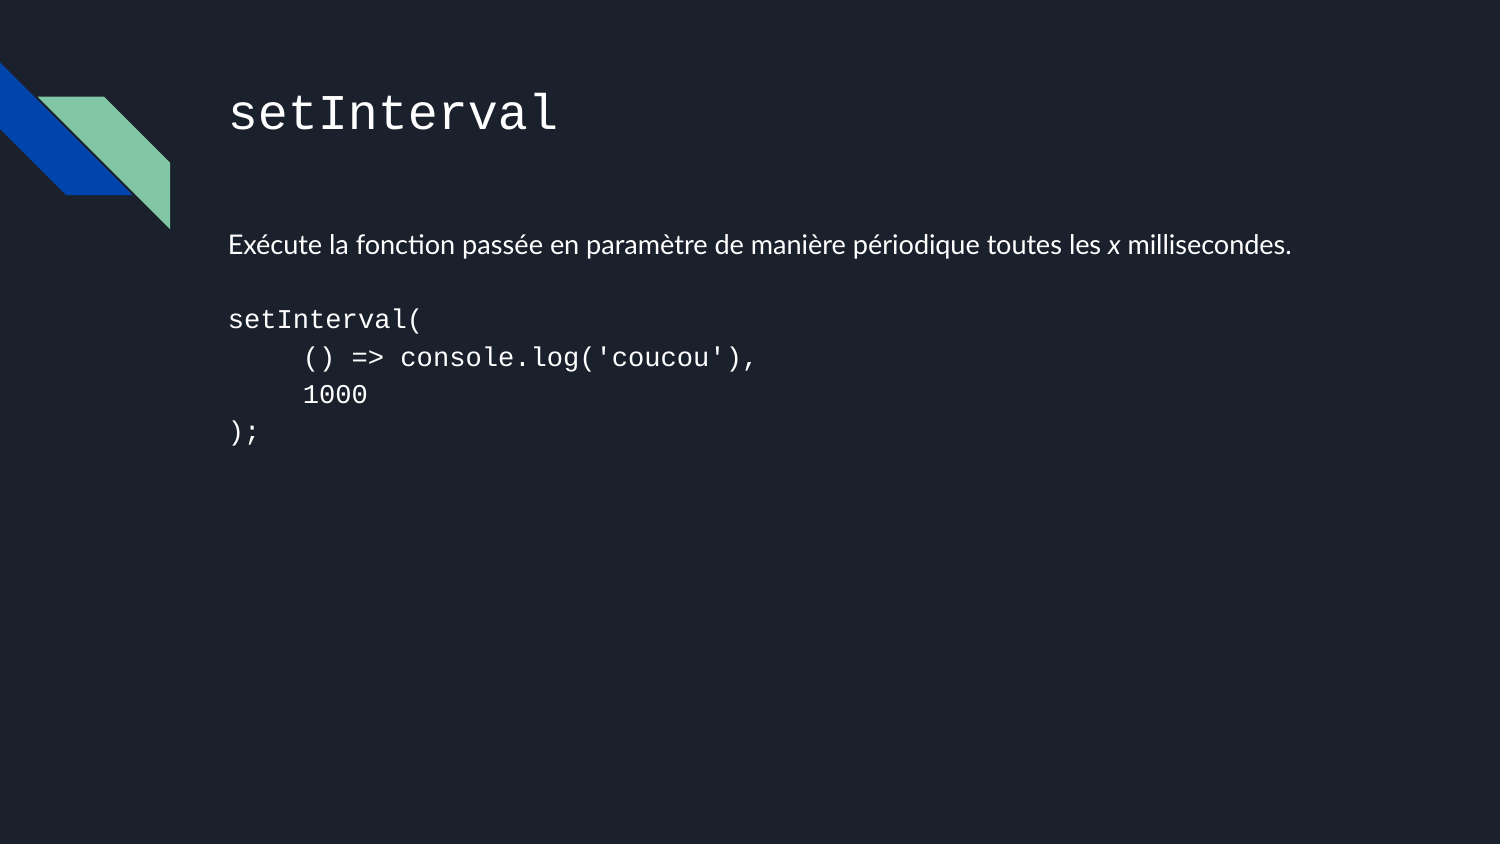

# setInterval
Exécute la fonction passée en paramètre de manière périodique toutes les x millisecondes.

setInterval(
() => console.log('coucou'),
1000
);